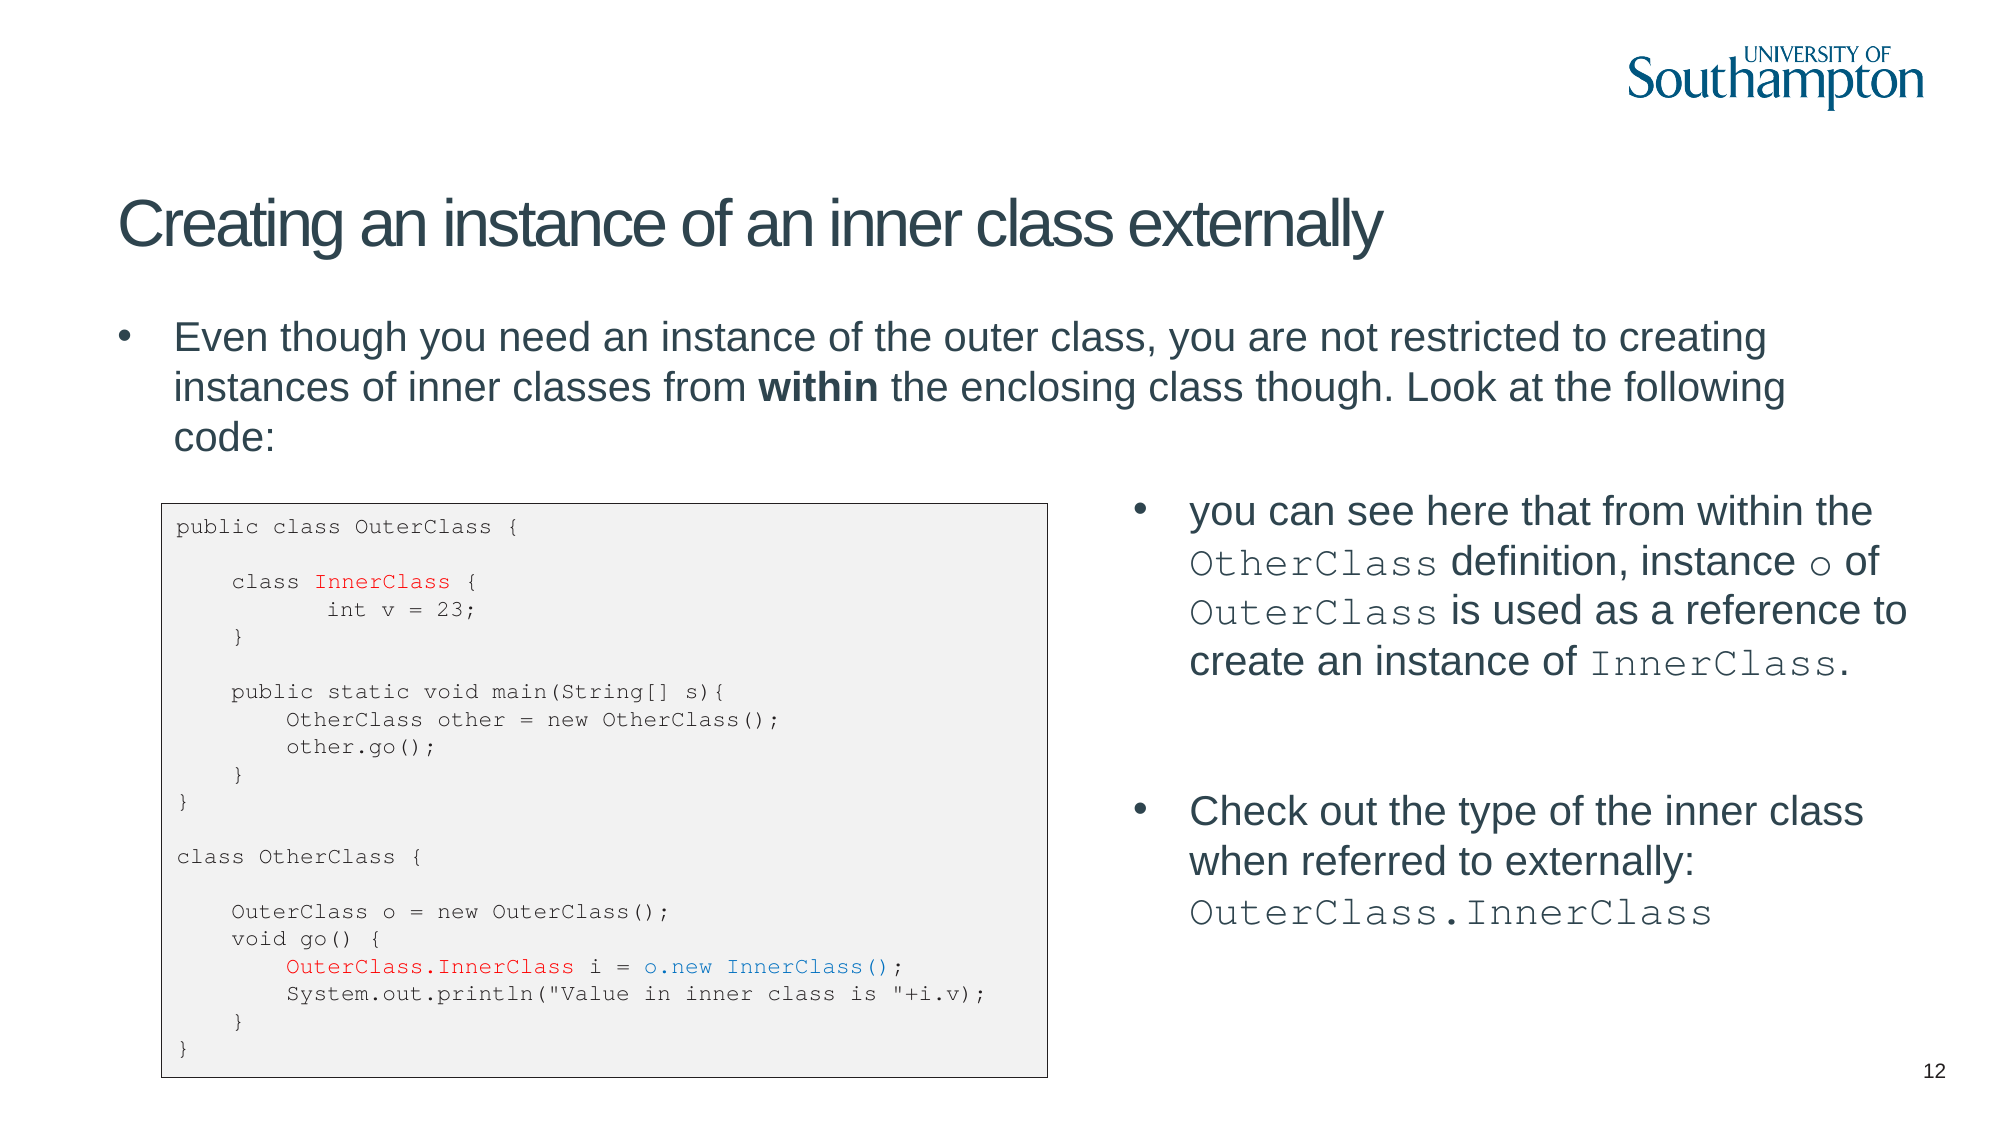

# Creating an instance of an inner class externally
Even though you need an instance of the outer class, you are not restricted to creating instances of inner classes from within the enclosing class though. Look at the following code:
you can see here that from within the OtherClass definition, instance o of OuterClass is used as a reference to create an instance of InnerClass.

Check out the type of the inner class when referred to externally: OuterClass.InnerClass
public class OuterClass {

    class InnerClass {
	int v = 23;
    }

    public static void main(String[] s){
        OtherClass other = new OtherClass();
        other.go();
    }
}

class OtherClass {

    OuterClass o = new OuterClass();
    void go() {
        OuterClass.InnerClass i = o.new InnerClass();
        System.out.println("Value in inner class is "+i.v);
    }
}